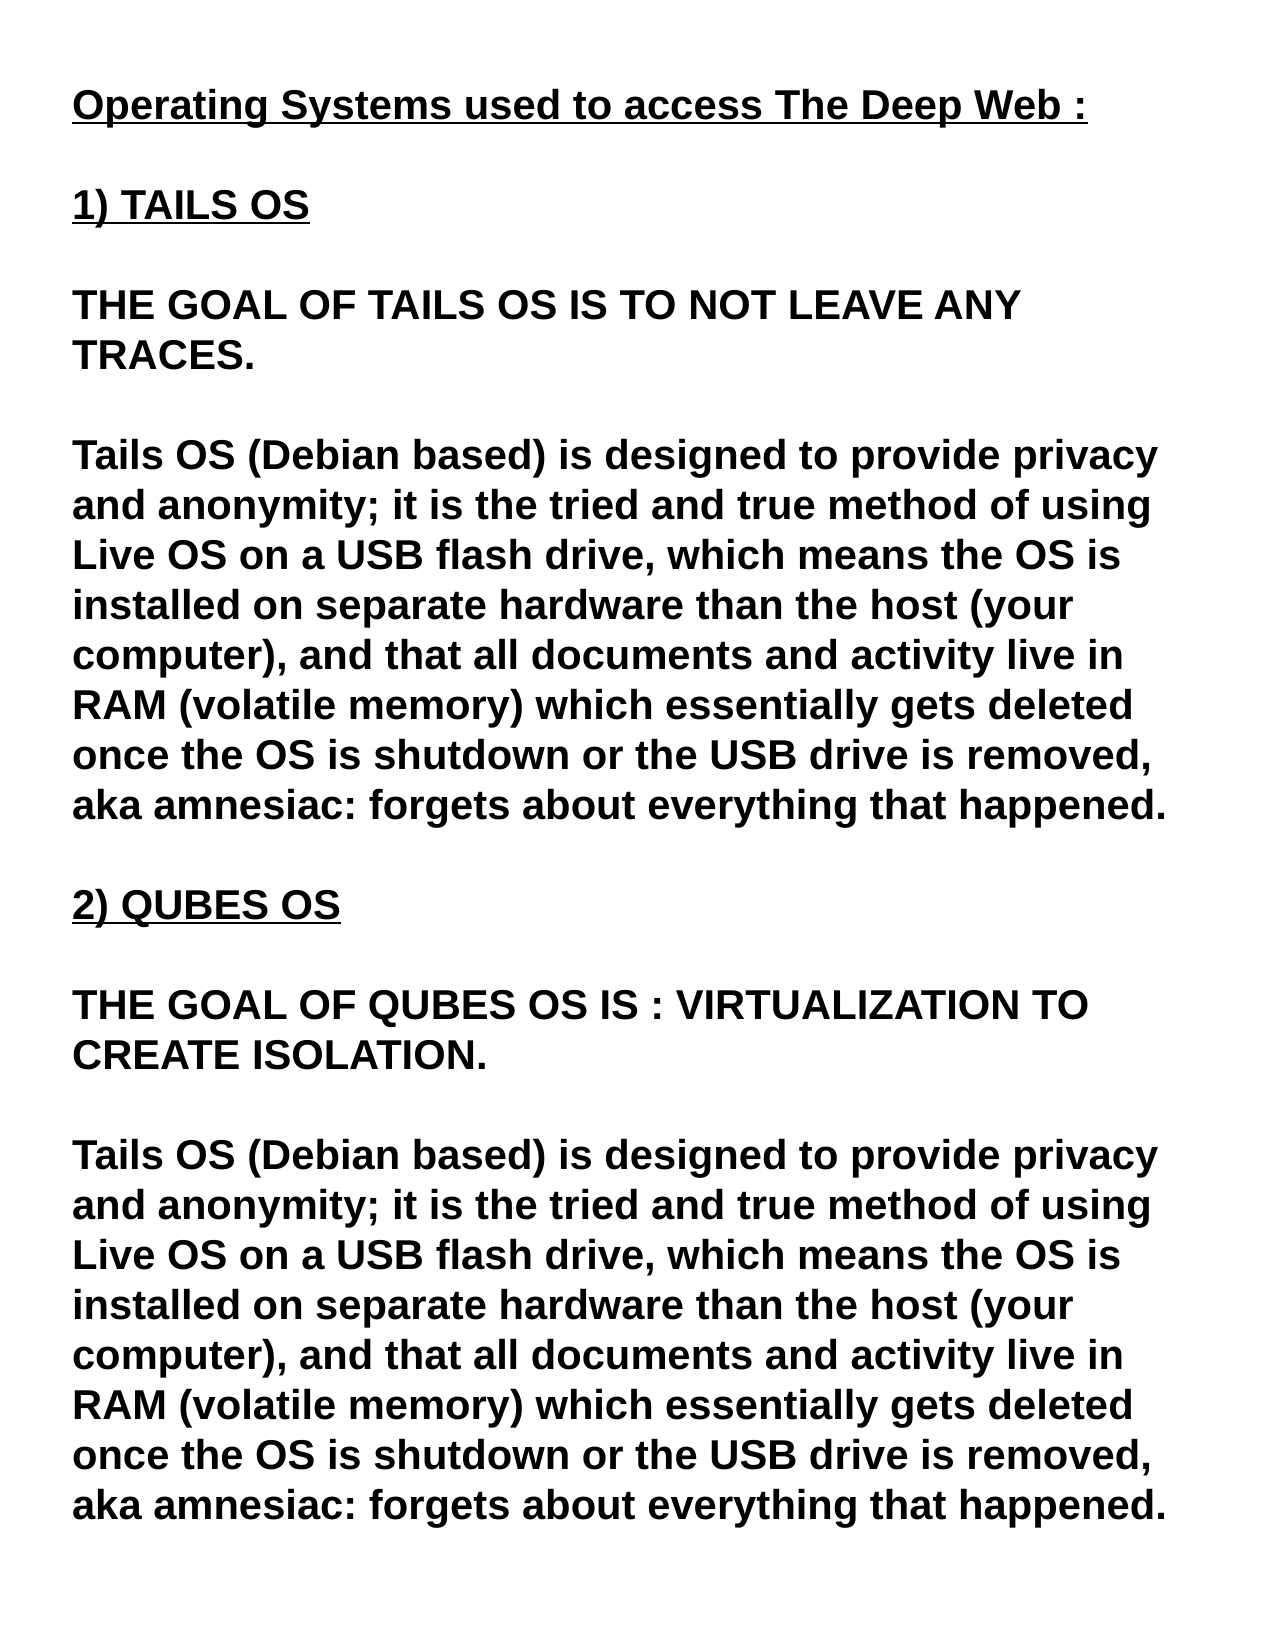

Operating Systems used to access The Deep Web :
1) TAILS OS
THE GOAL OF TAILS OS IS TO NOT LEAVE ANY TRACES.
Tails OS (Debian based) is designed to provide privacy and anonymity; it is the tried and true method of using Live OS on a USB flash drive, which means the OS is installed on separate hardware than the host (your computer), and that all documents and activity live in RAM (volatile memory) which essentially gets deleted once the OS is shutdown or the USB drive is removed, aka amnesiac: forgets about everything that happened.
2) QUBES OS
THE GOAL OF QUBES OS IS : VIRTUALIZATION TO CREATE ISOLATION.
Tails OS (Debian based) is designed to provide privacy and anonymity; it is the tried and true method of using Live OS on a USB flash drive, which means the OS is installed on separate hardware than the host (your computer), and that all documents and activity live in RAM (volatile memory) which essentially gets deleted once the OS is shutdown or the USB drive is removed, aka amnesiac: forgets about everything that happened.